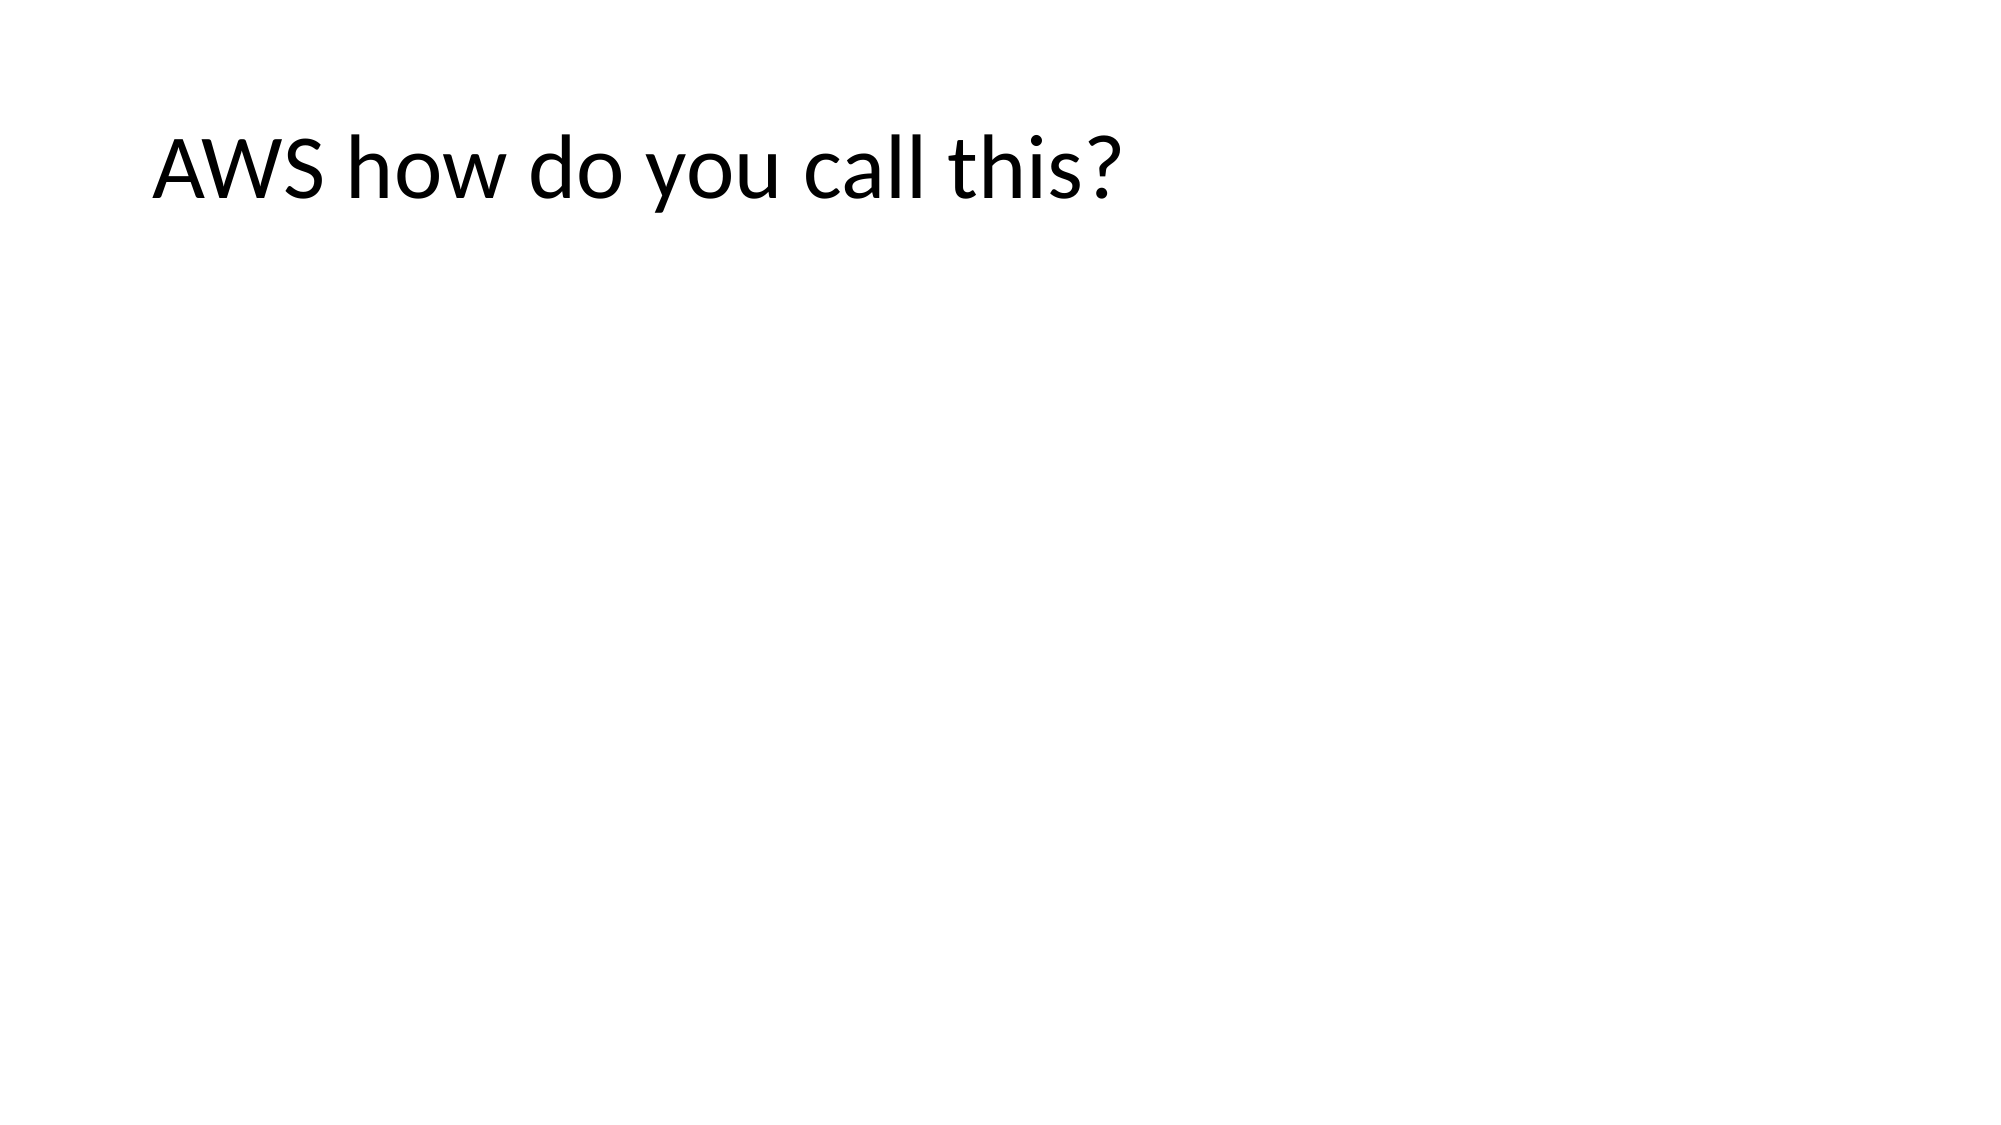

# AWS how do you call this?